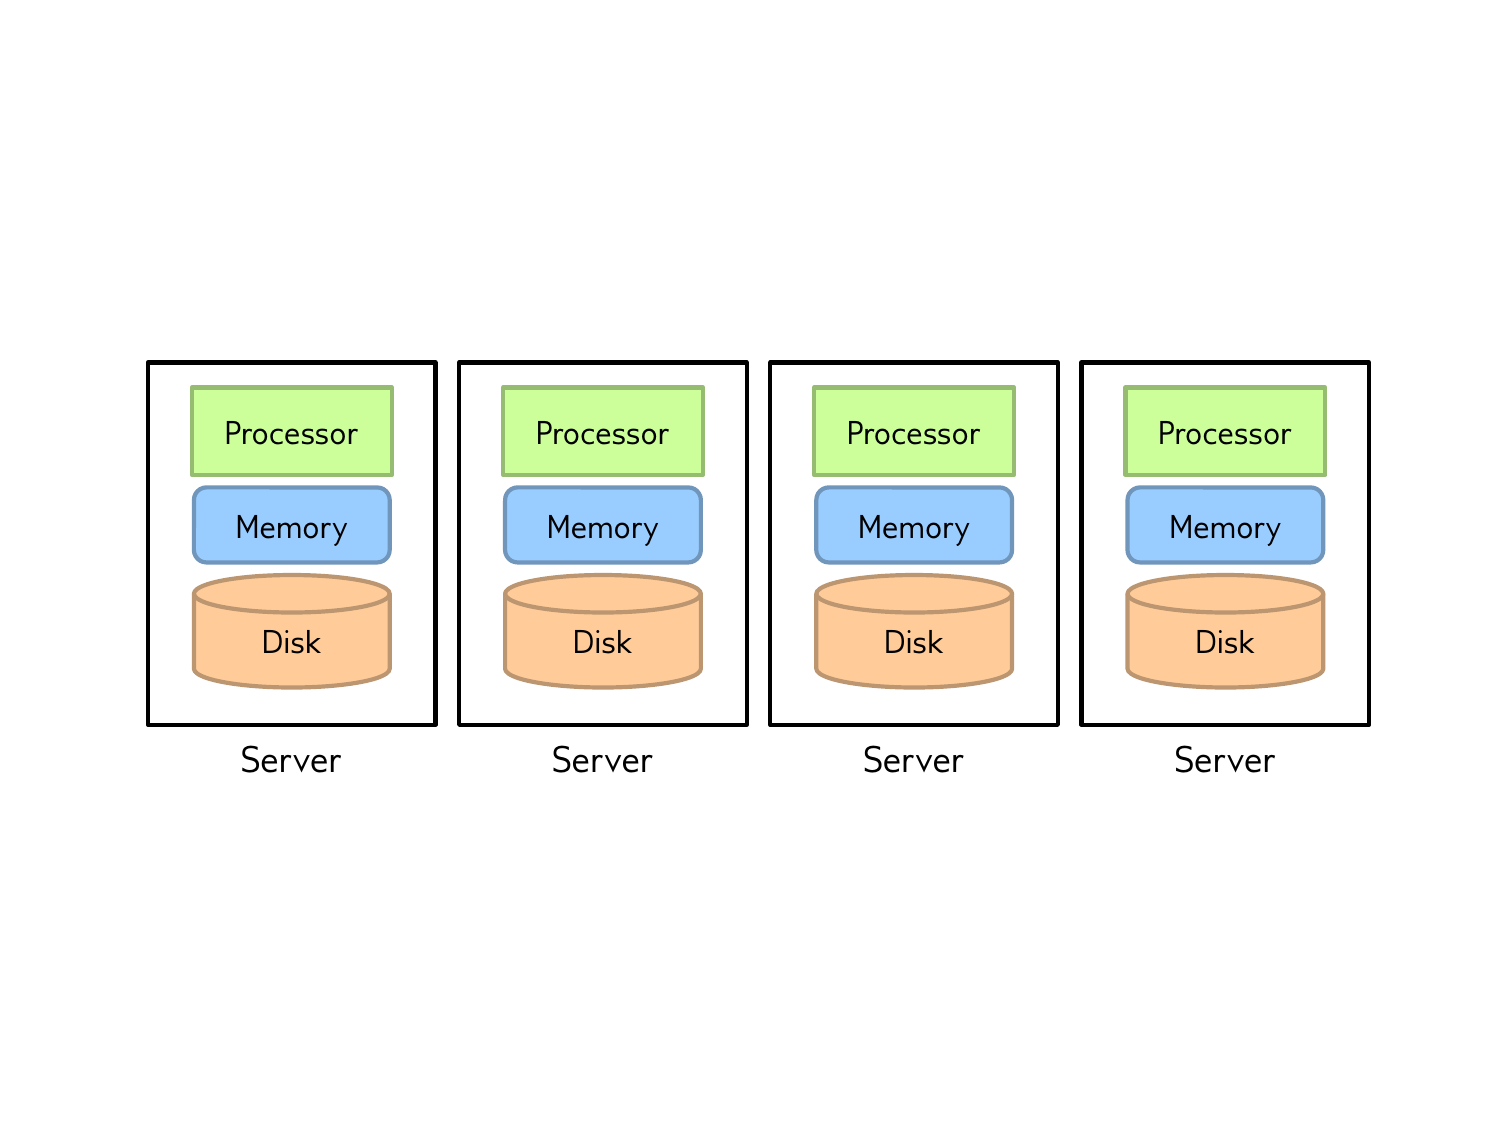

Processor
Memory
Disk
Server

Processor
Memory
Disk
Server

Processor
Memory
Disk
Server
Processor
Memory
Disk
Server